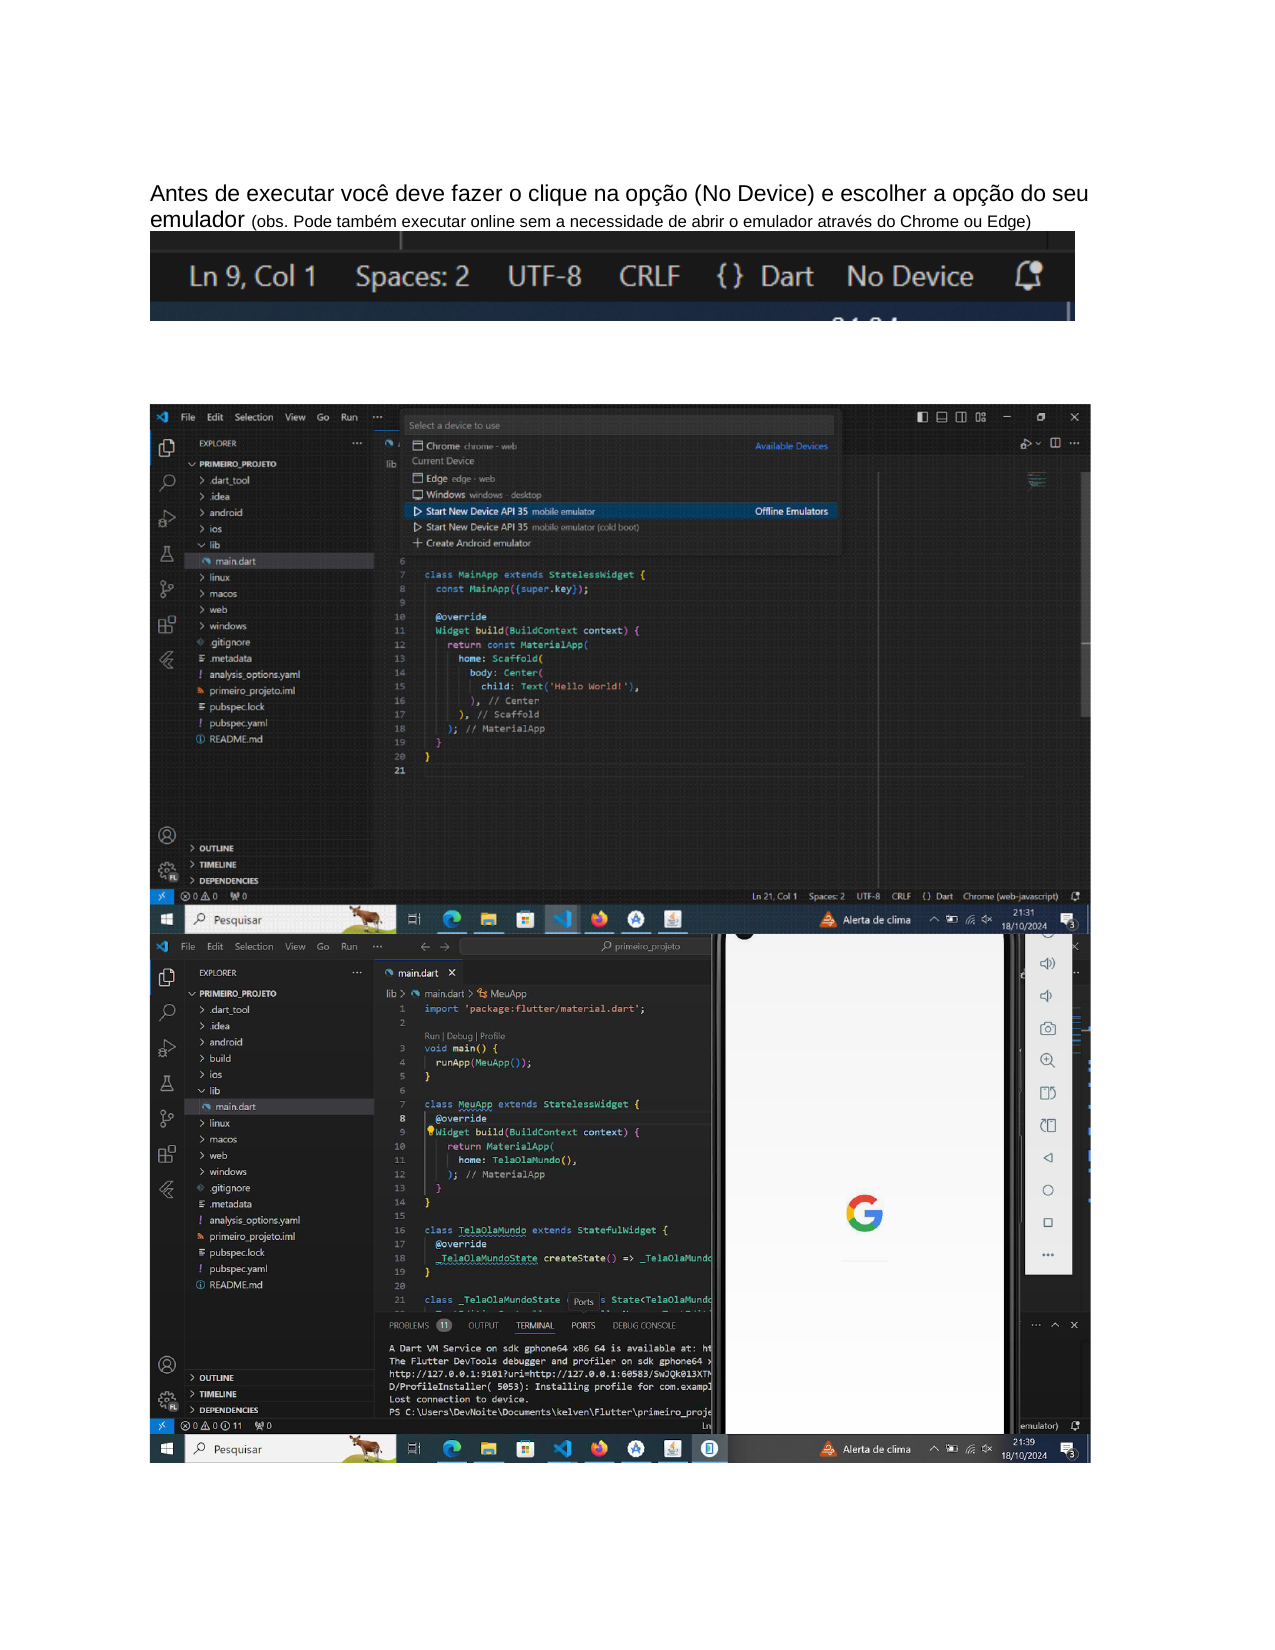

Antes de executar você deve fazer o clique na opção (No Device) e escolher a opção do seu emulador (obs. Pode também executar online sem a necessidade de abrir o emulador através do Chrome ou Edge)